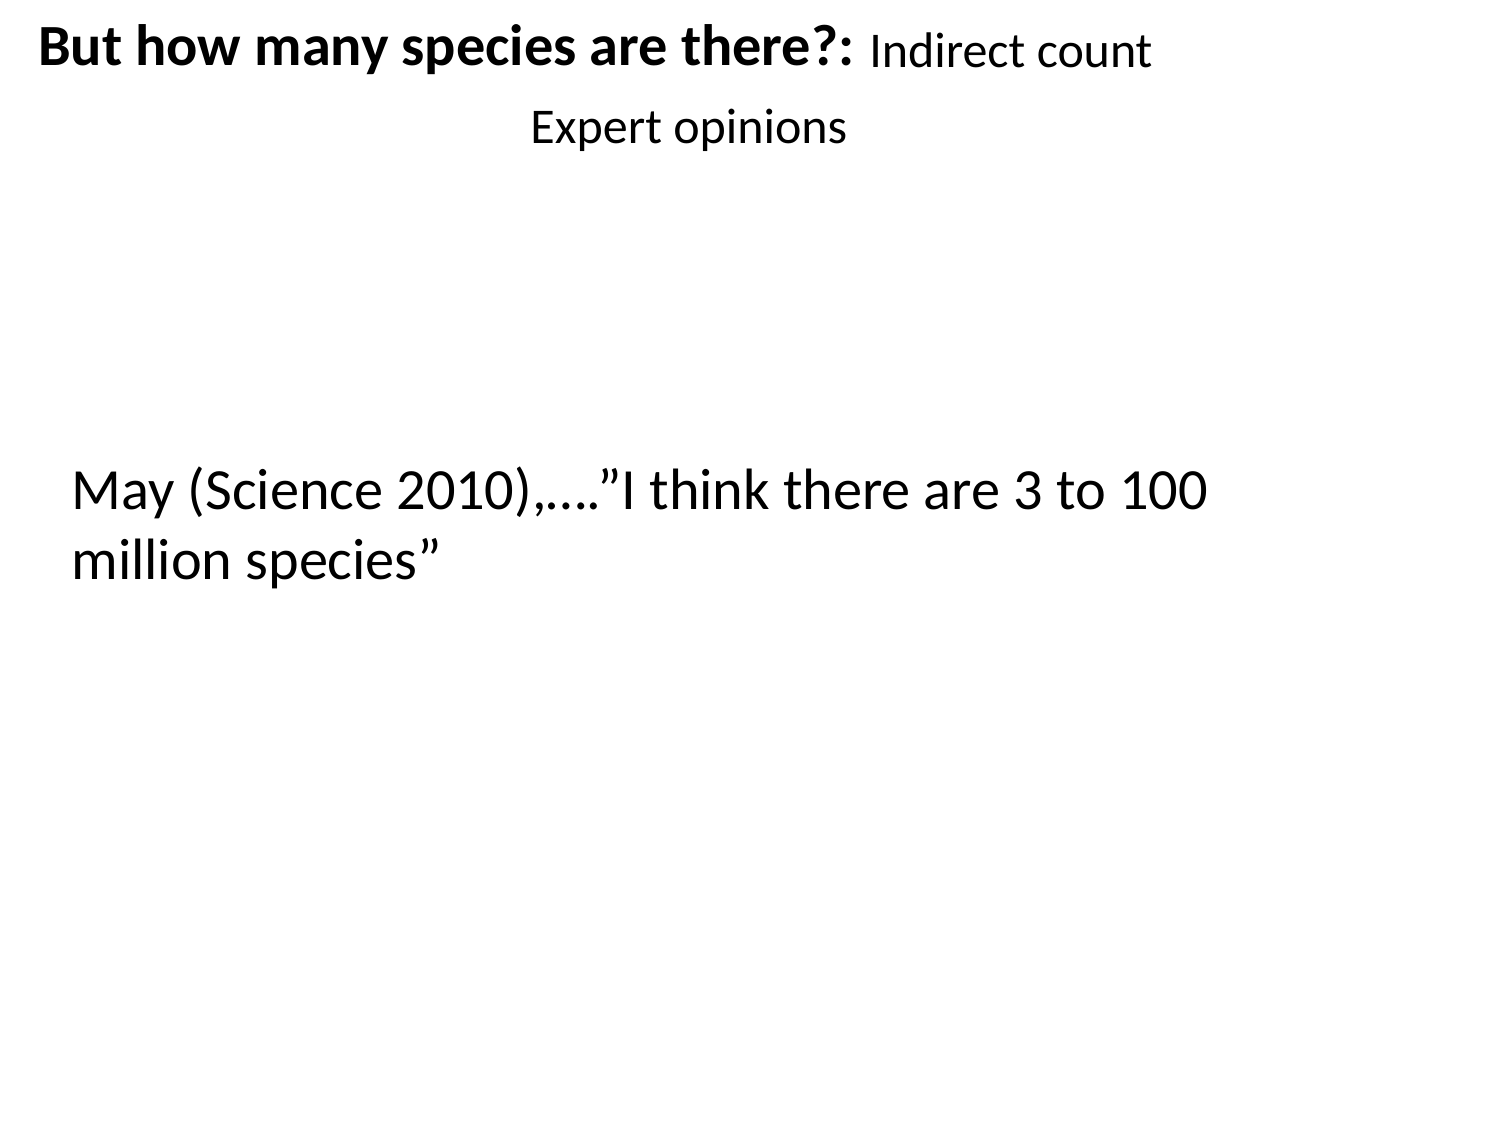

But how many species are there?:
Indirect count
Expert opinions
May (Science 2010),….”I think there are 3 to 100 million species”